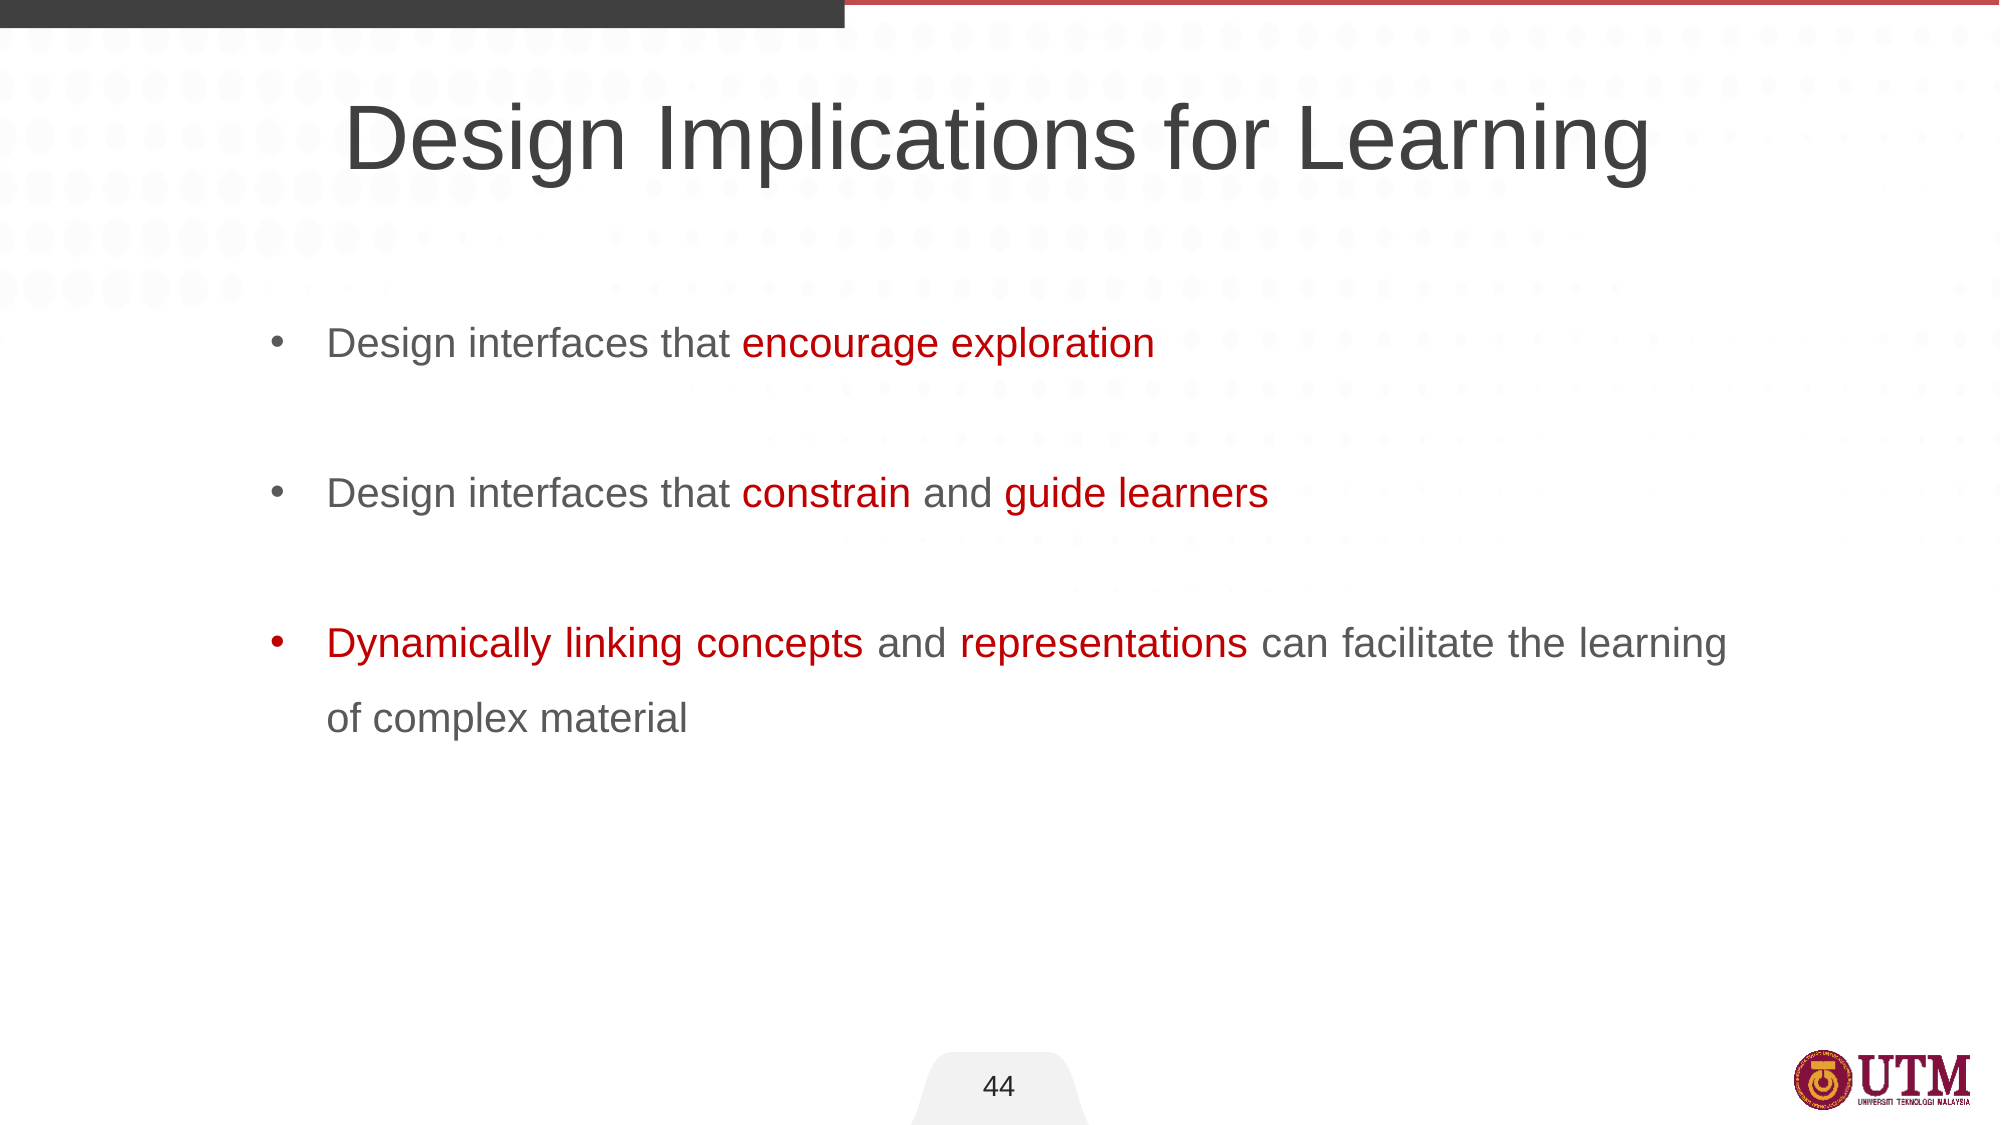

Design Implications for Learning
Design interfaces that encourage exploration

Design interfaces that constrain and guide learners

Dynamically linking concepts and representations can facilitate the learning of complex material
44